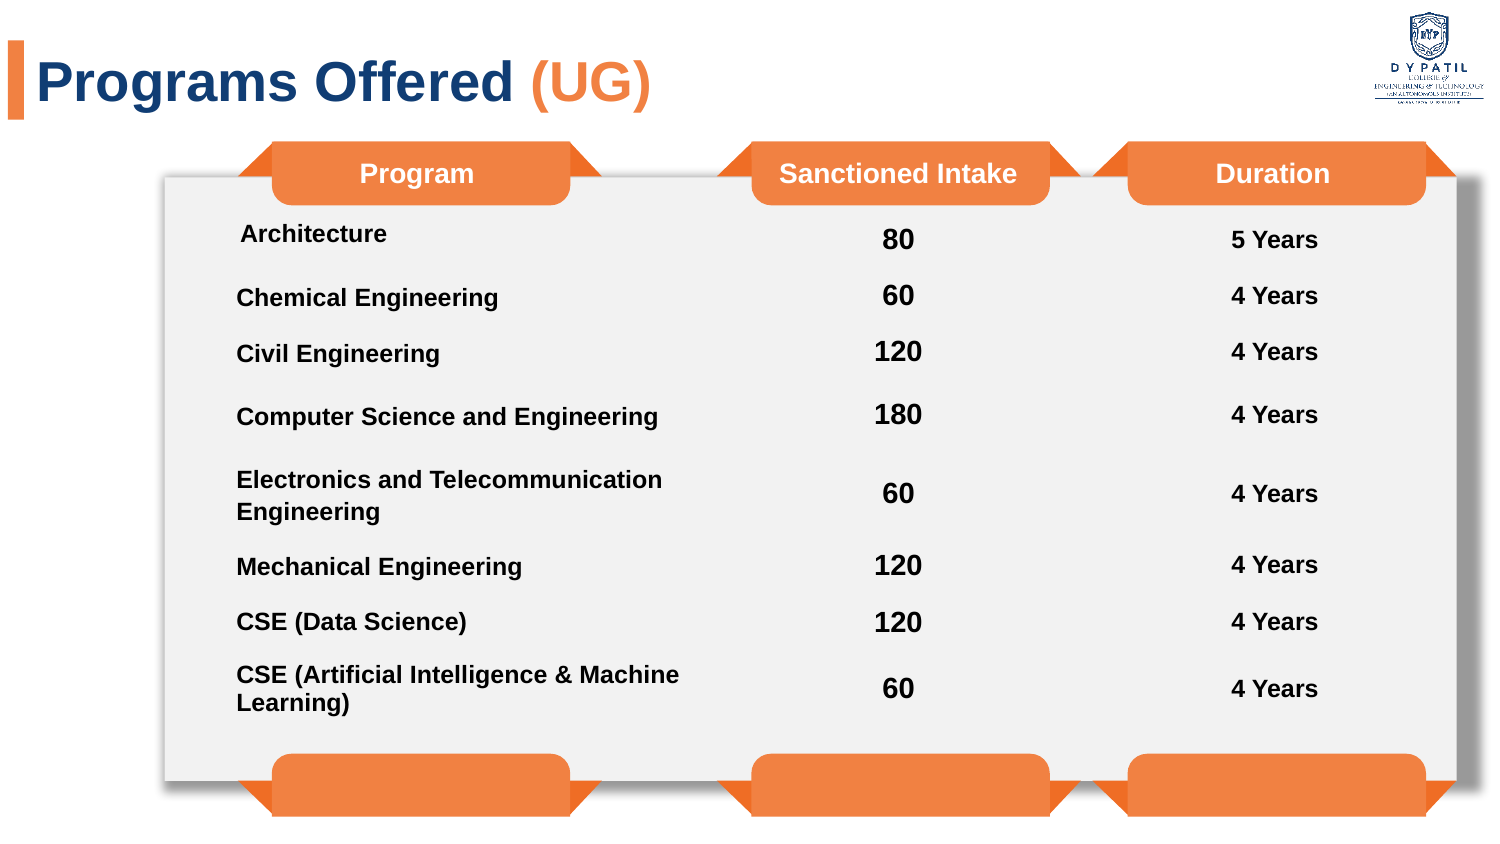

Programs Offered (UG)

Program
Sanctioned Intake
Duration

| Architecture | 80 | 5 Years |
| --- | --- | --- |
| Chemical Engineering | 60 | 4 Years |
| Civil Engineering | 120 | 4 Years |
| Computer Science and Engineering | 180 | 4 Years |
| Electronics and Telecommunication Engineering | 60 | 4 Years |
| Mechanical Engineering | 120 | 4 Years |
| CSE (Data Science) | 120 | 4 Years |
| CSE (Artificial Intelligence & Machine Learning) | 60 | 4 Years |